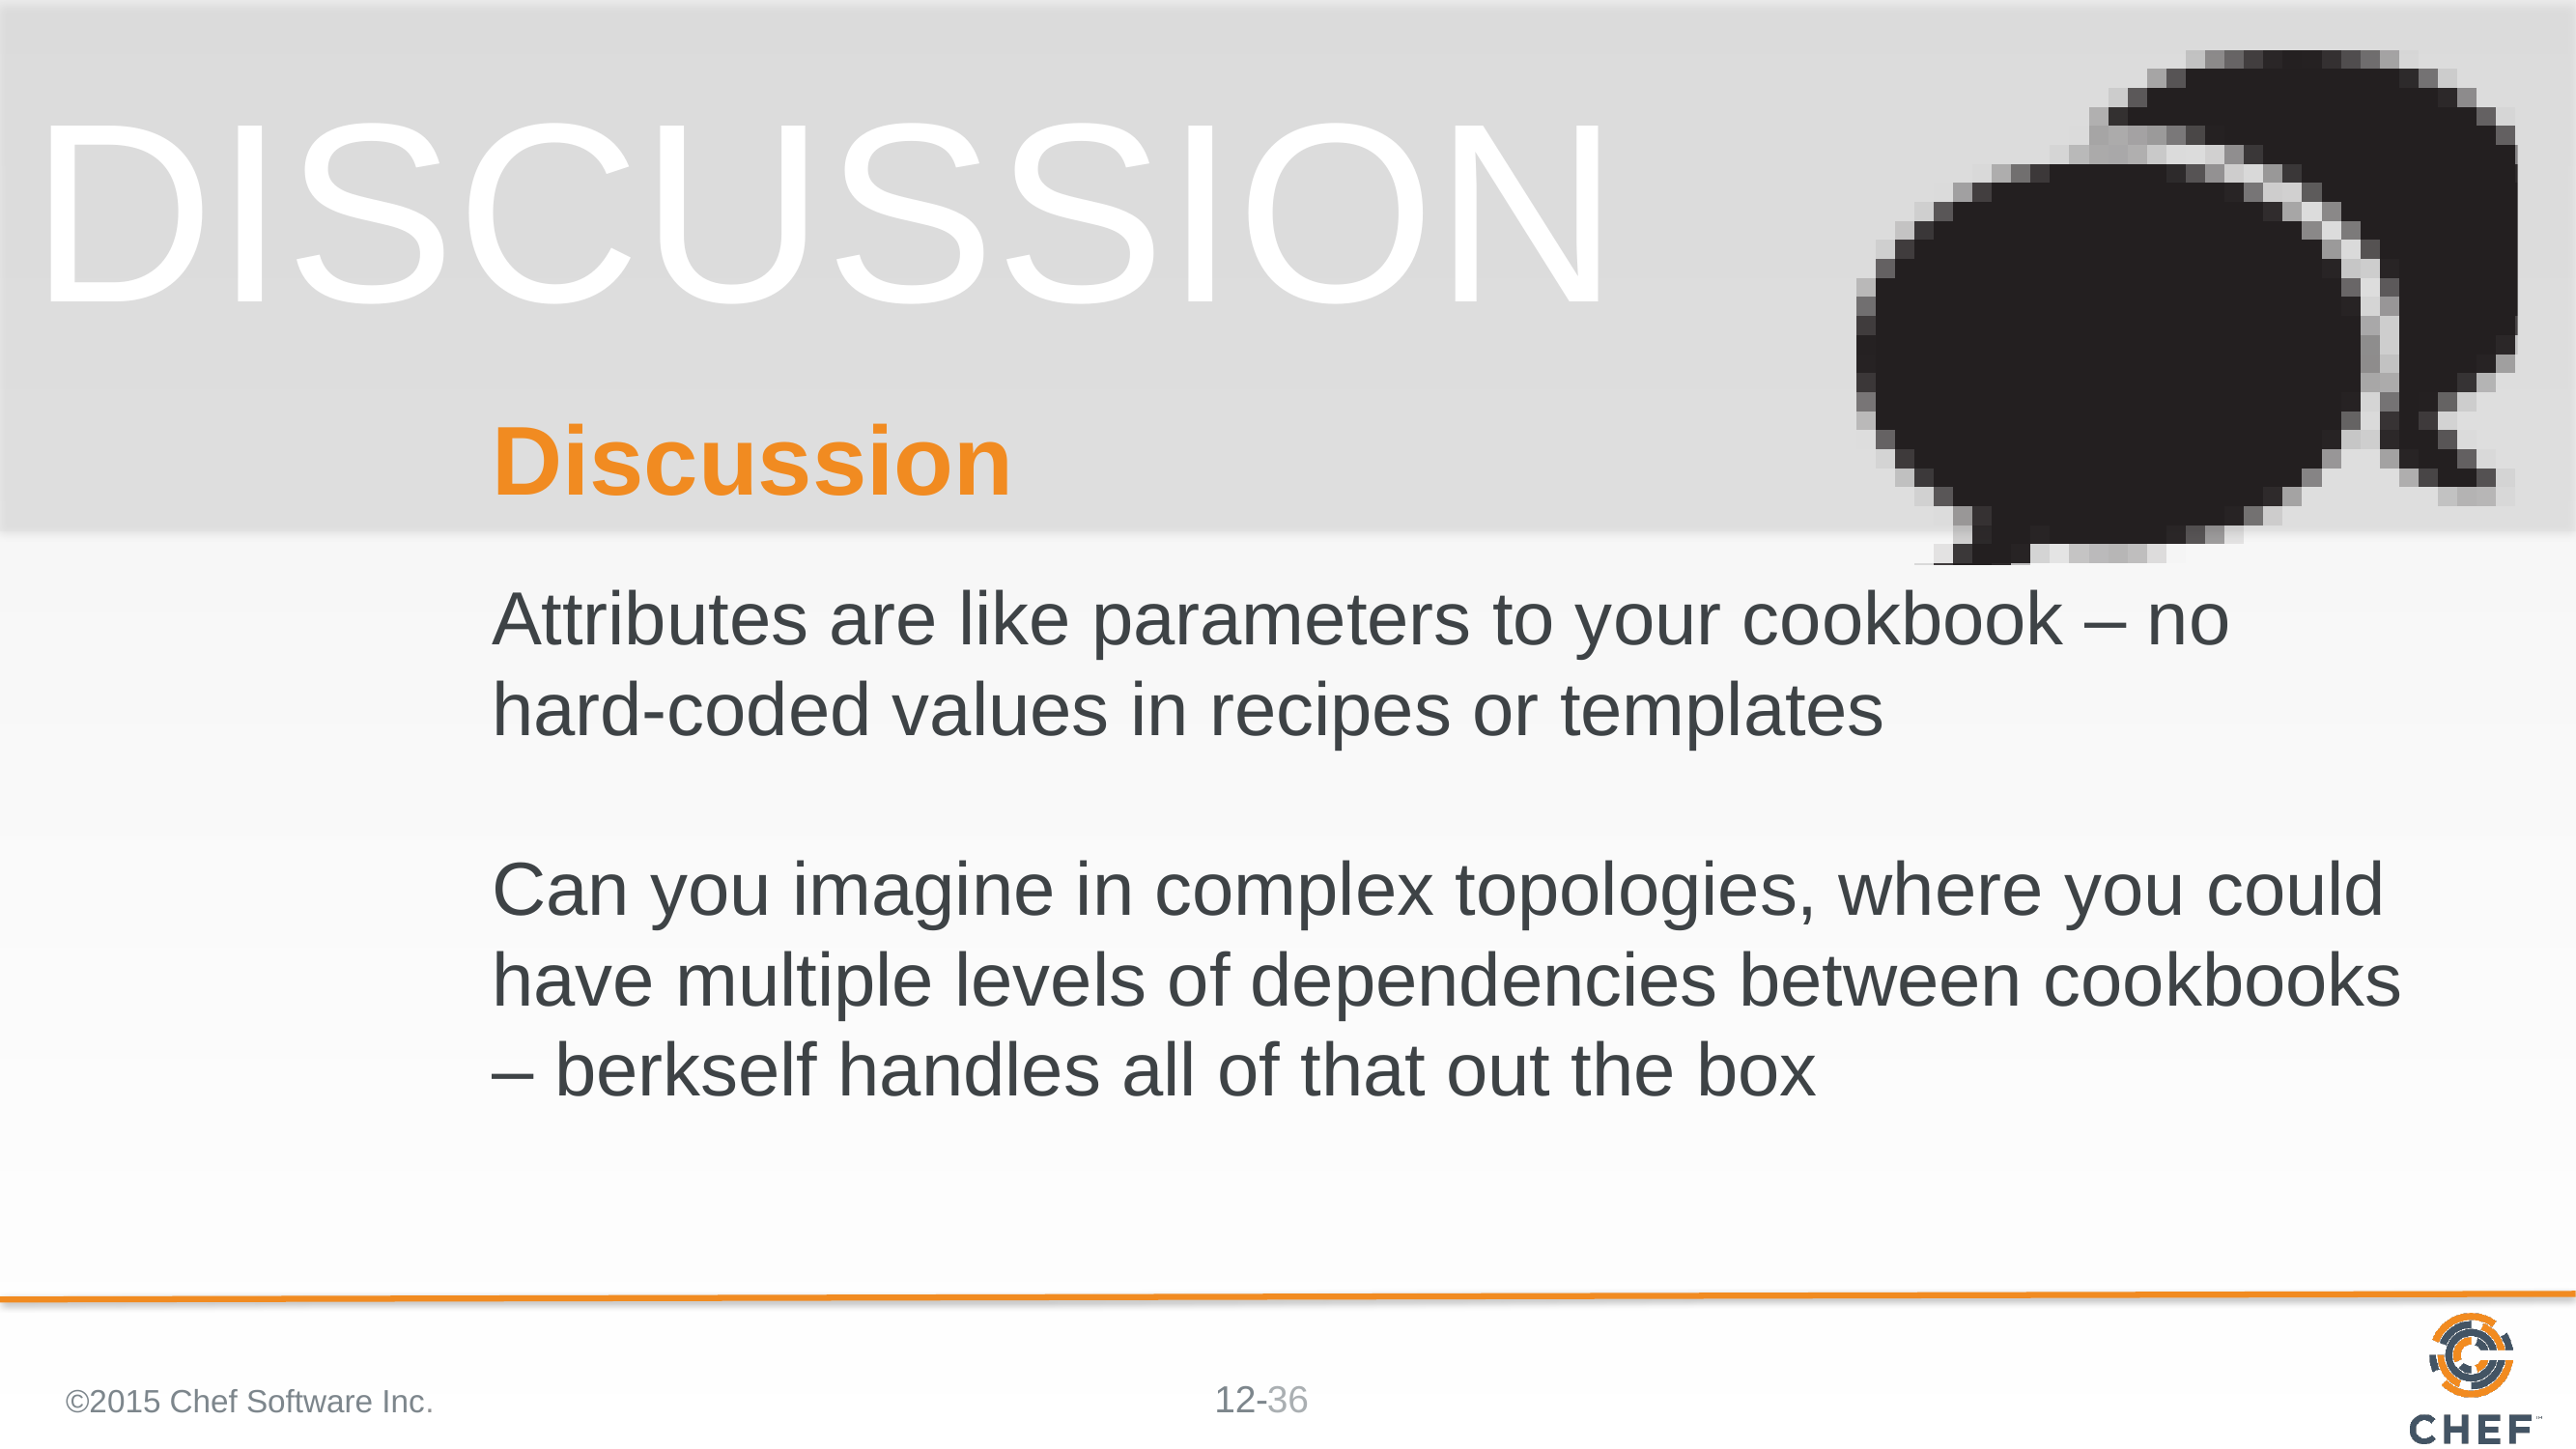

# Discussion
Attributes are like parameters to your cookbook – no hard-coded values in recipes or templates

Can you imagine in complex topologies, where you could have multiple levels of dependencies between cookbooks – berkself handles all of that out the box
©2015 Chef Software Inc.
36